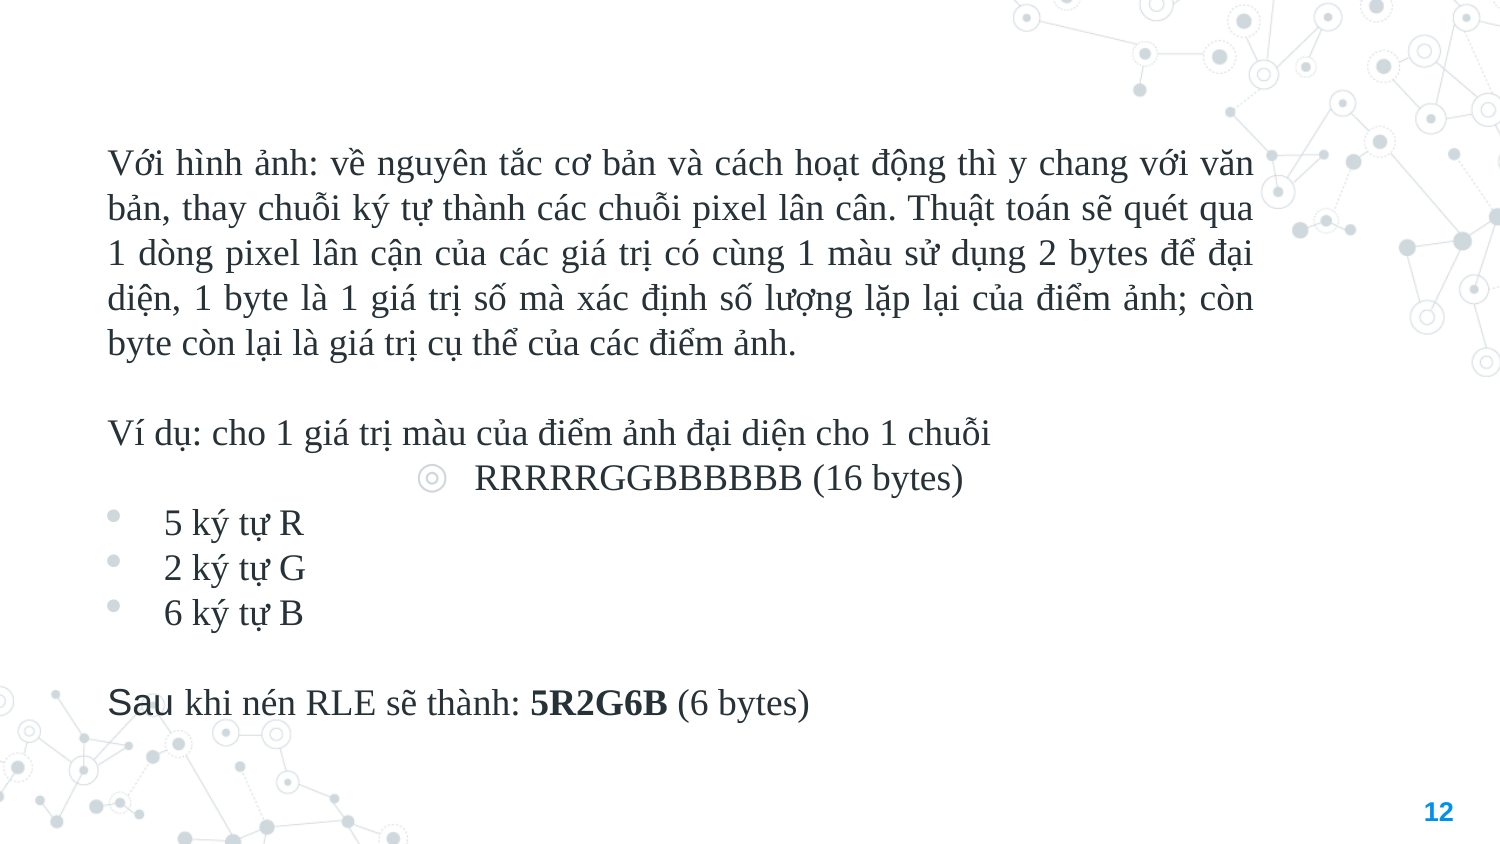

Với hình ảnh: về nguyên tắc cơ bản và cách hoạt động thì y chang với văn bản, thay chuỗi ký tự thành các chuỗi pixel lân cân. Thuật toán sẽ quét qua 1 dòng pixel lân cận của các giá trị có cùng 1 màu sử dụng 2 bytes để đại diện, 1 byte là 1 giá trị số mà xác định số lượng lặp lại của điểm ảnh; còn byte còn lại là giá trị cụ thể của các điểm ảnh.

Ví dụ: cho 1 giá trị màu của điểm ảnh đại diện cho 1 chuỗi
RRRRRGGBBBBBB (16 bytes)
5 ký tự R
2 ký tự G
6 ký tự B

Sau khi nén RLE sẽ thành: 5R2G6B (6 bytes)

12